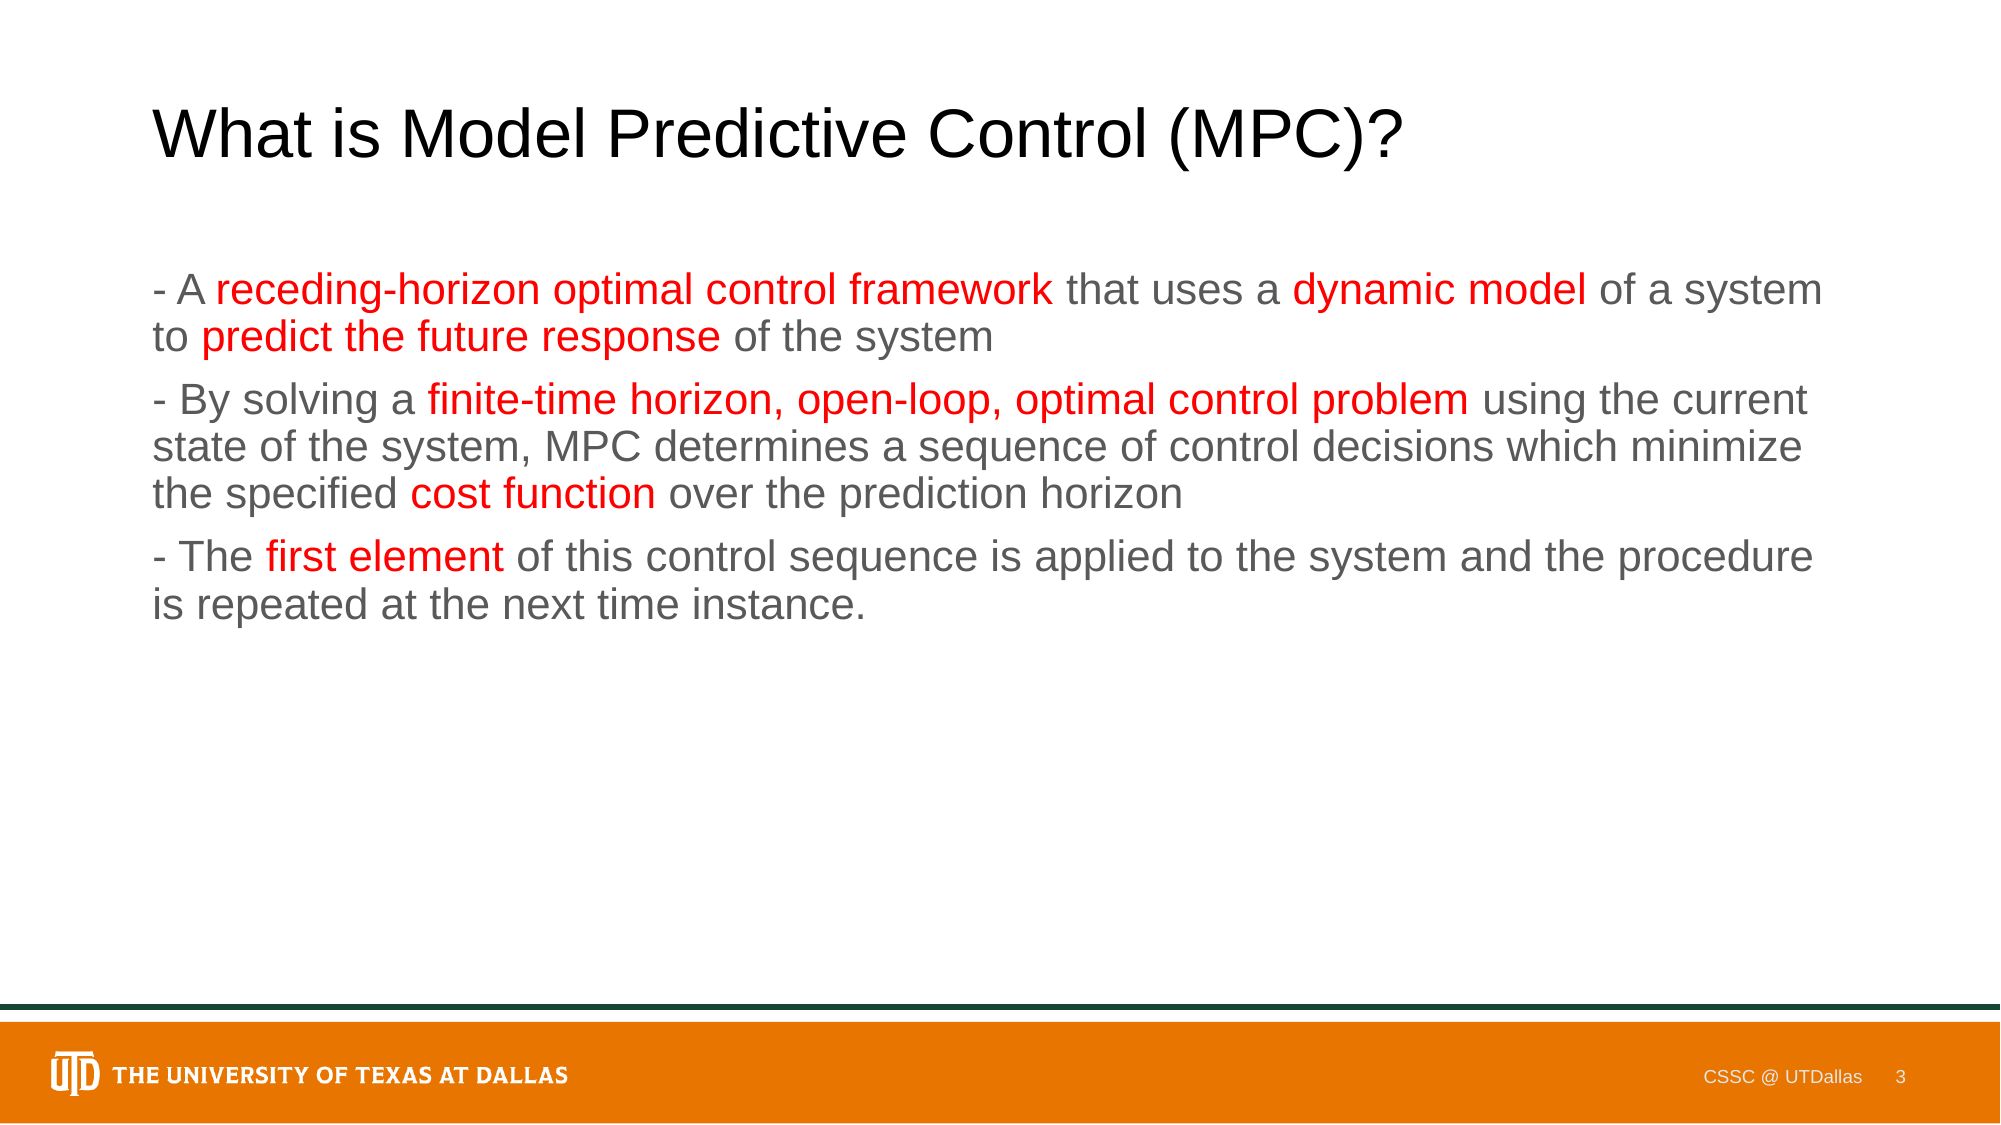

# What is Model Predictive Control (MPC)?
- A receding-horizon optimal control framework that uses a dynamic model of a system to predict the future response of the system
- By solving a finite-time horizon, open-loop, optimal control problem using the current state of the system, MPC determines a sequence of control decisions which minimize the specified cost function over the prediction horizon
- The first element of this control sequence is applied to the system and the procedure is repeated at the next time instance.
CSSC @ UTDallas
3